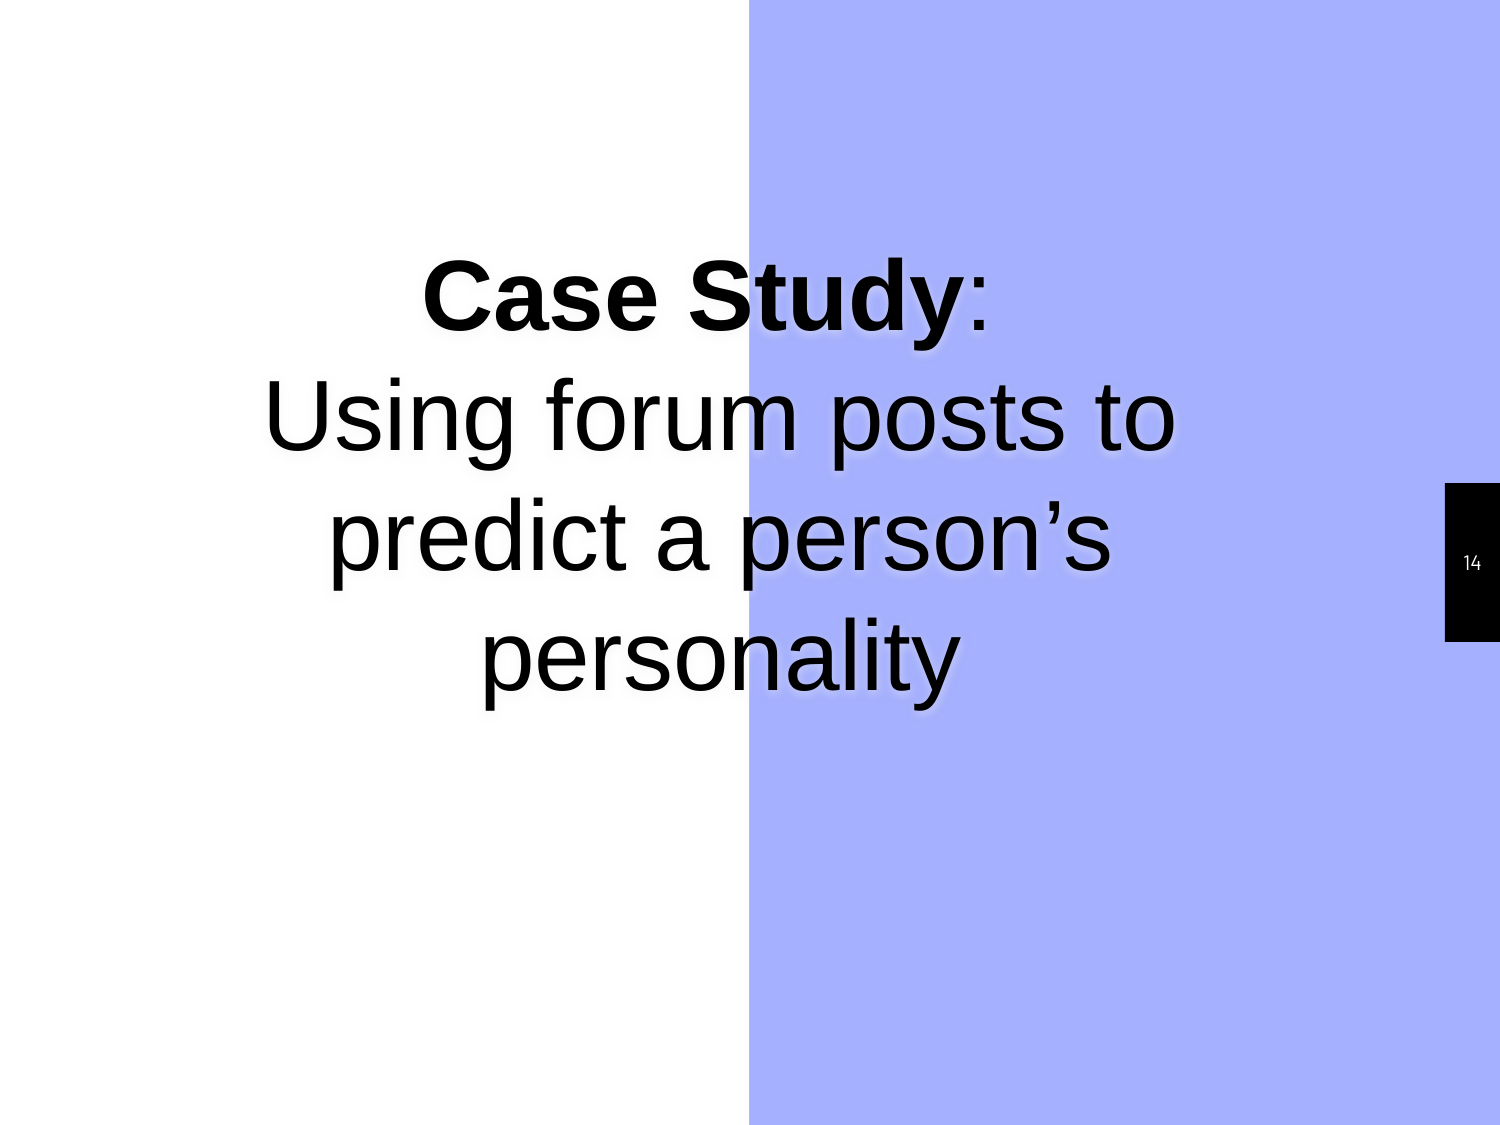

Case Study:
Using forum posts to predict a person’s personality
14